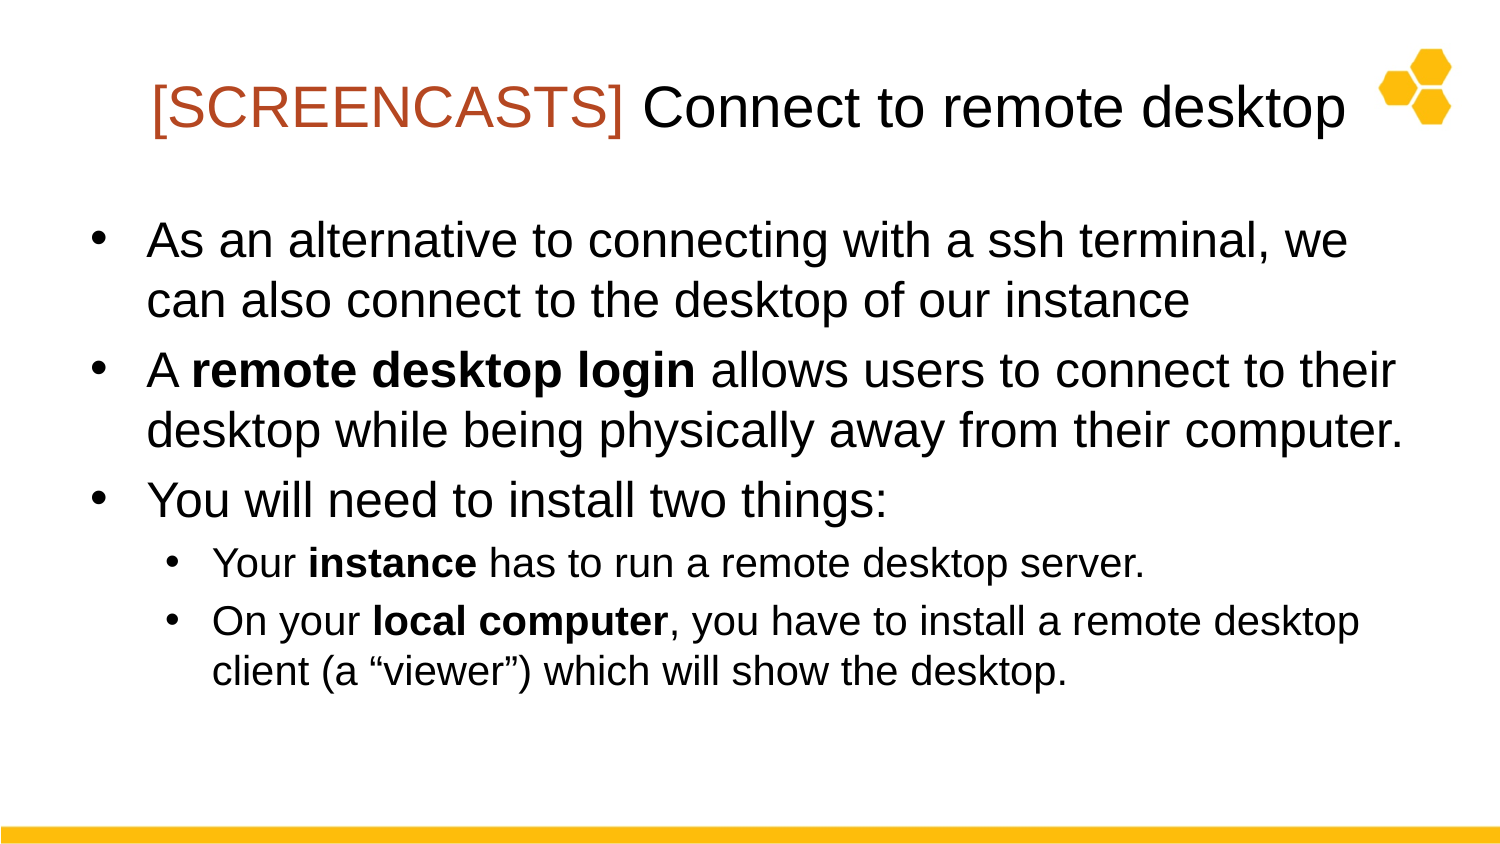

# [SCREENCASTS] Connect to remote desktop
As an alternative to connecting with a ssh terminal, we can also connect to the desktop of our instance
A remote desktop login allows users to connect to their desktop while being physically away from their computer.
You will need to install two things:
Your instance has to run a remote desktop server.
On your local computer, you have to install a remote desktop client (a “viewer”) which will show the desktop.